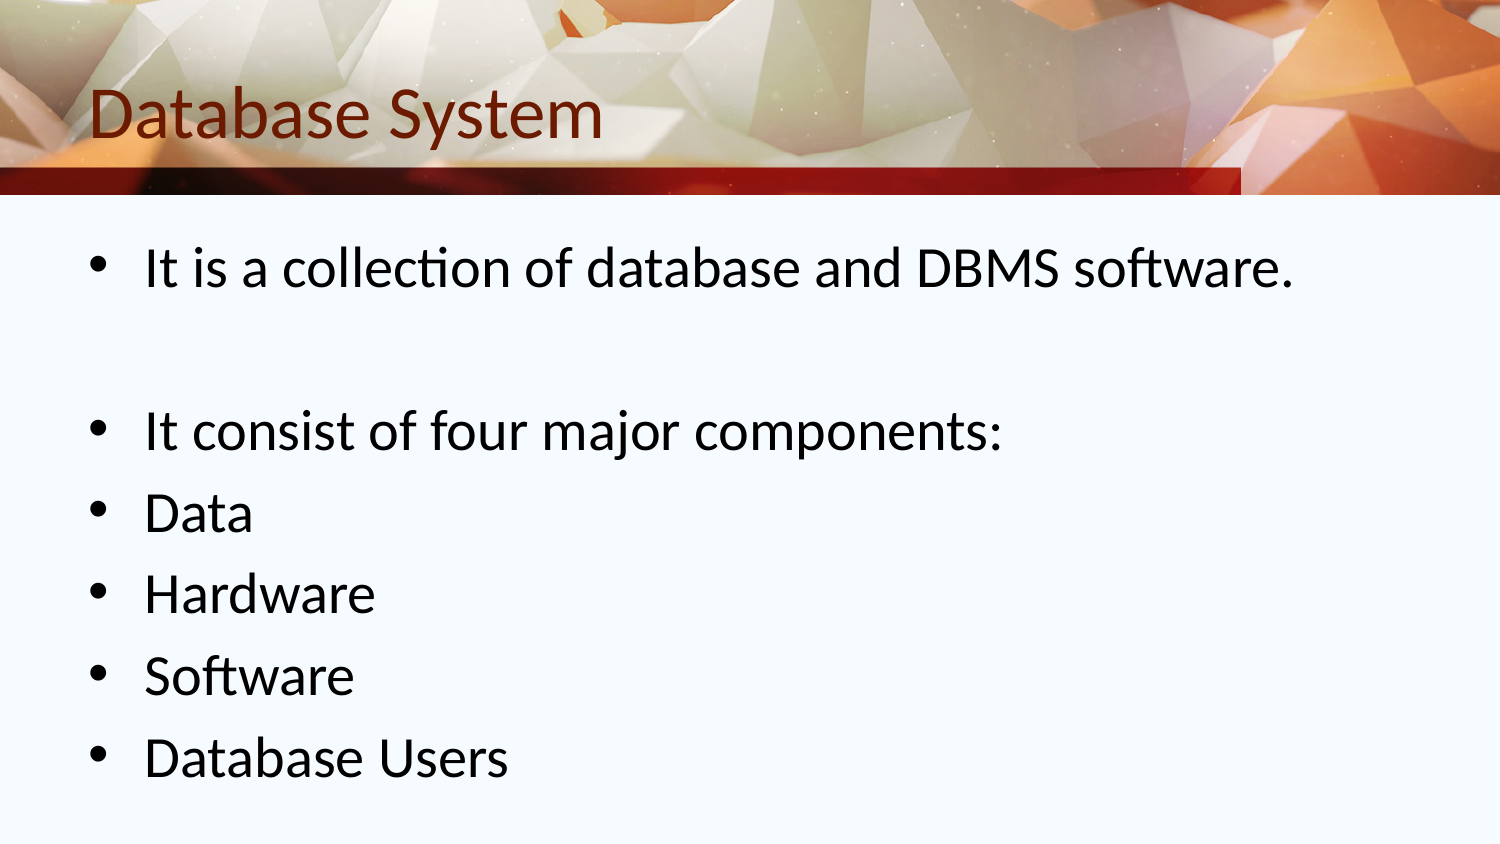

# Database System
It is a collection of database and DBMS software.

It consist of four major components:
Data
Hardware
Software
Database Users